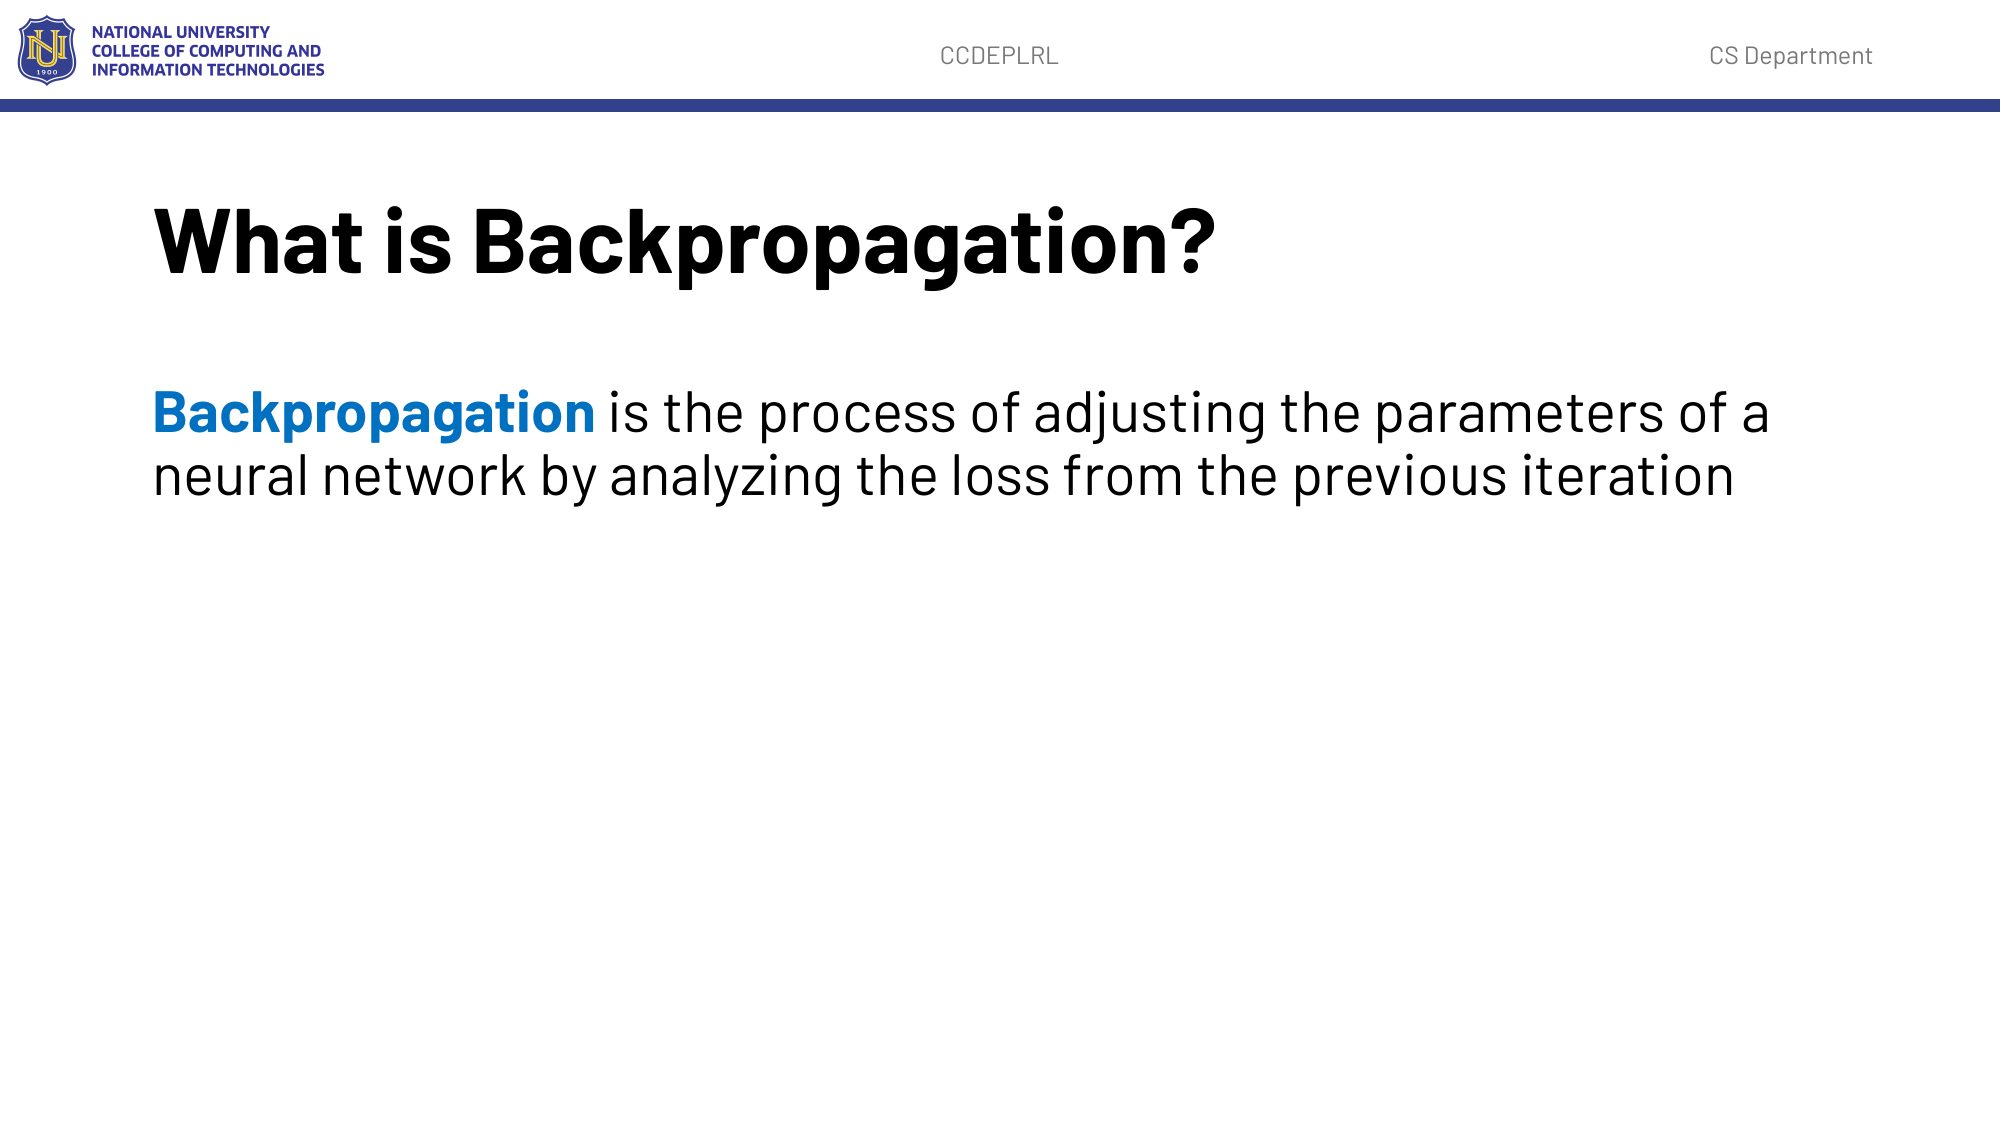

# What is Backpropagation?
Backpropagation is the process of adjusting the parameters of a neural network by analyzing the loss from the previous iteration